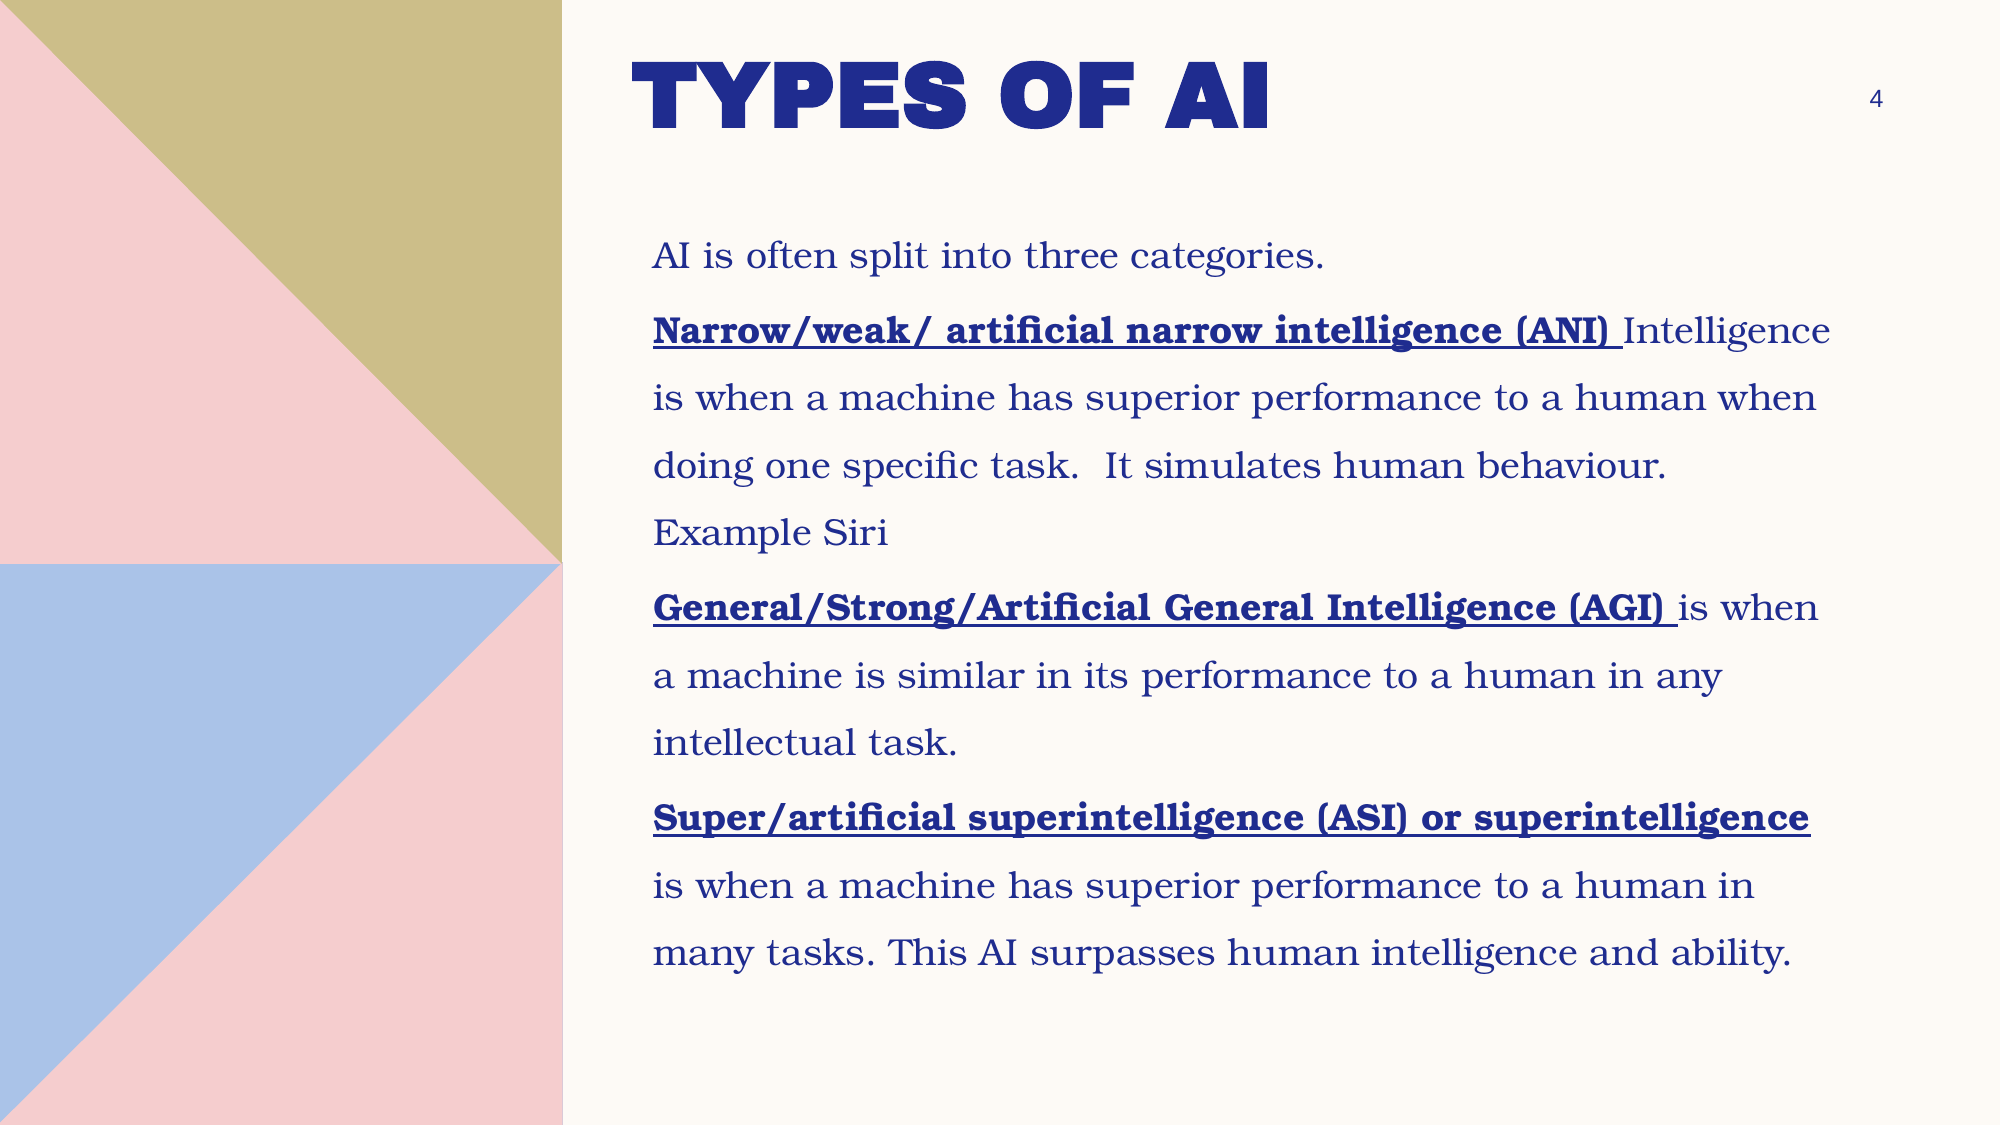

# Types of AI
4
AI is often split into three categories.
Narrow/weak/ artificial narrow intelligence (ANI) Intelligence is when a machine has superior performance to a human when doing one specific task.  It simulates human behaviour.  Example Siri
General/Strong/Artificial General Intelligence (AGI) is when a machine is similar in its performance to a human in any intellectual task.
Super/artificial superintelligence (ASI) or superintelligence is when a machine has superior performance to a human in many tasks. This AI surpasses human intelligence and ability.